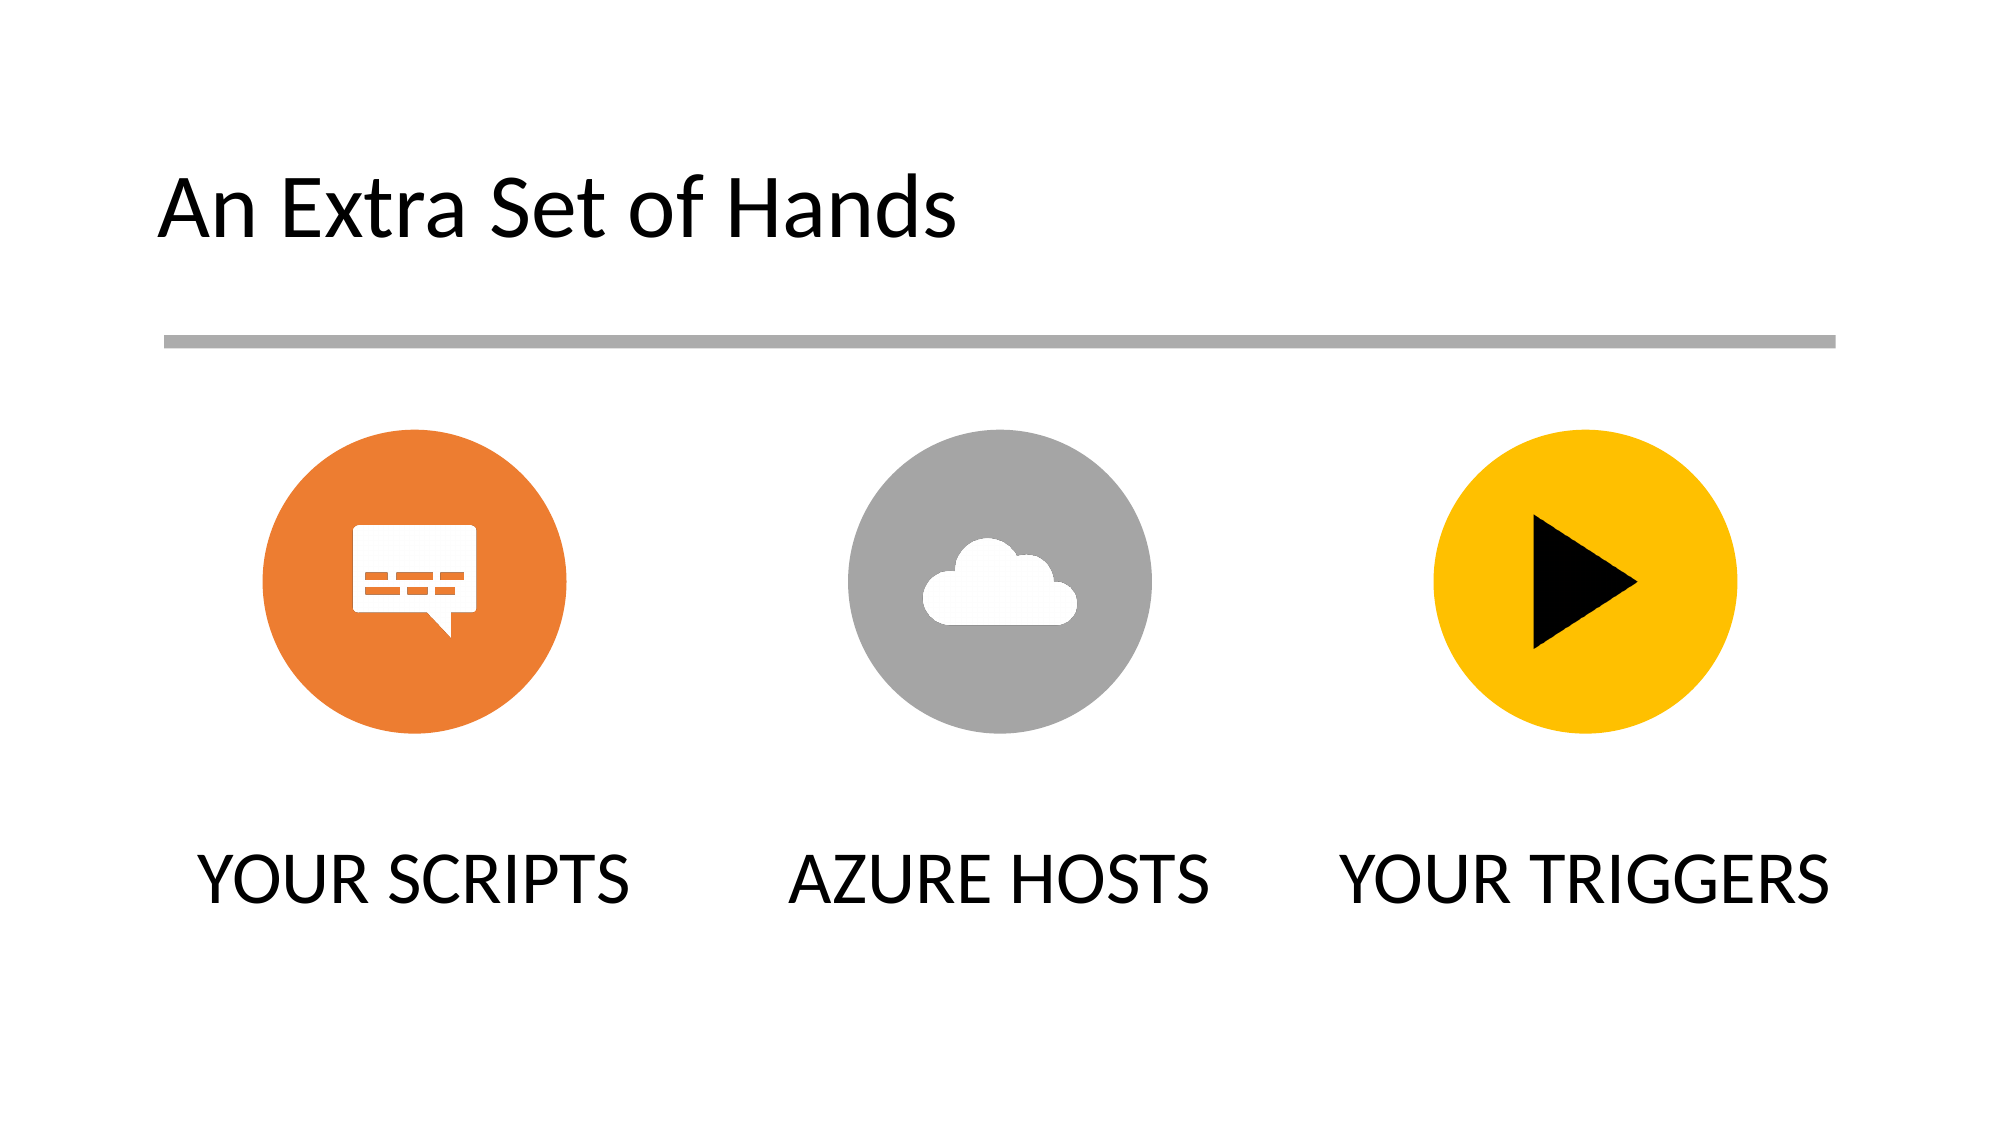

# An Extra Set of Hands

YOUR scripts
AZURE hosts
YOUR Triggers